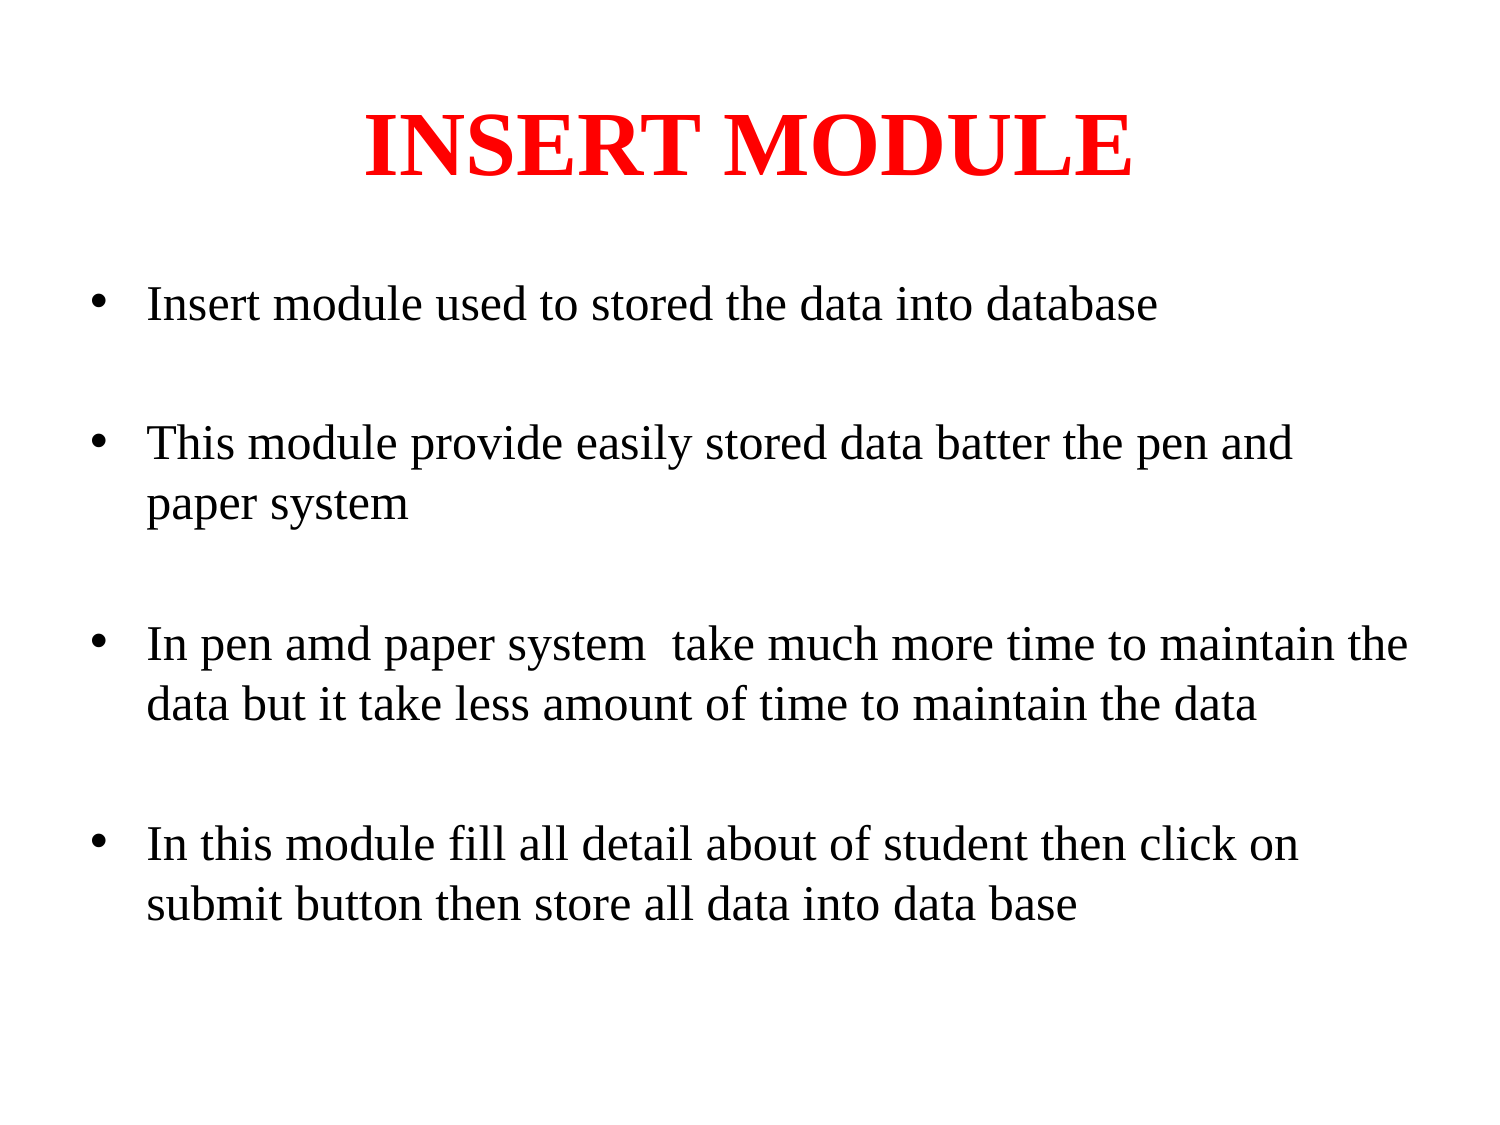

# INSERT MODULE
Insert module used to stored the data into database

This module provide easily stored data batter the pen and paper system

In pen amd paper system  take much more time to maintain the data but it take less amount of time to maintain the data

In this module fill all detail about of student then click on submit button then store all data into data base